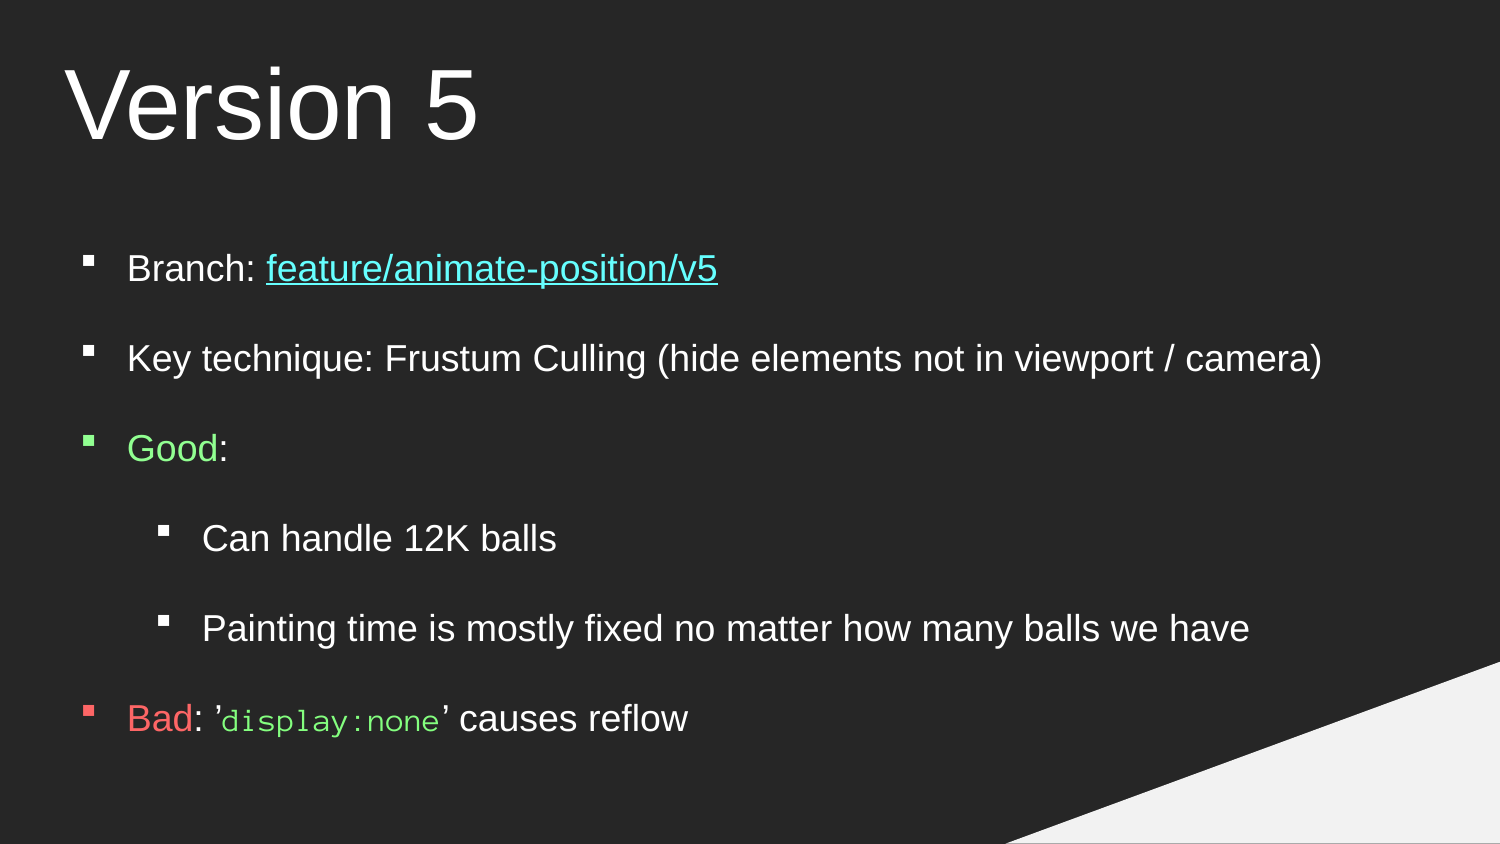

Version 5
Branch: feature/animate-position/v5
Key technique: Frustum Culling (hide elements not in viewport / camera)
Good:
Can handle 12K balls
Painting time is mostly fixed no matter how many balls we have
Bad: ’display:none’ causes reflow